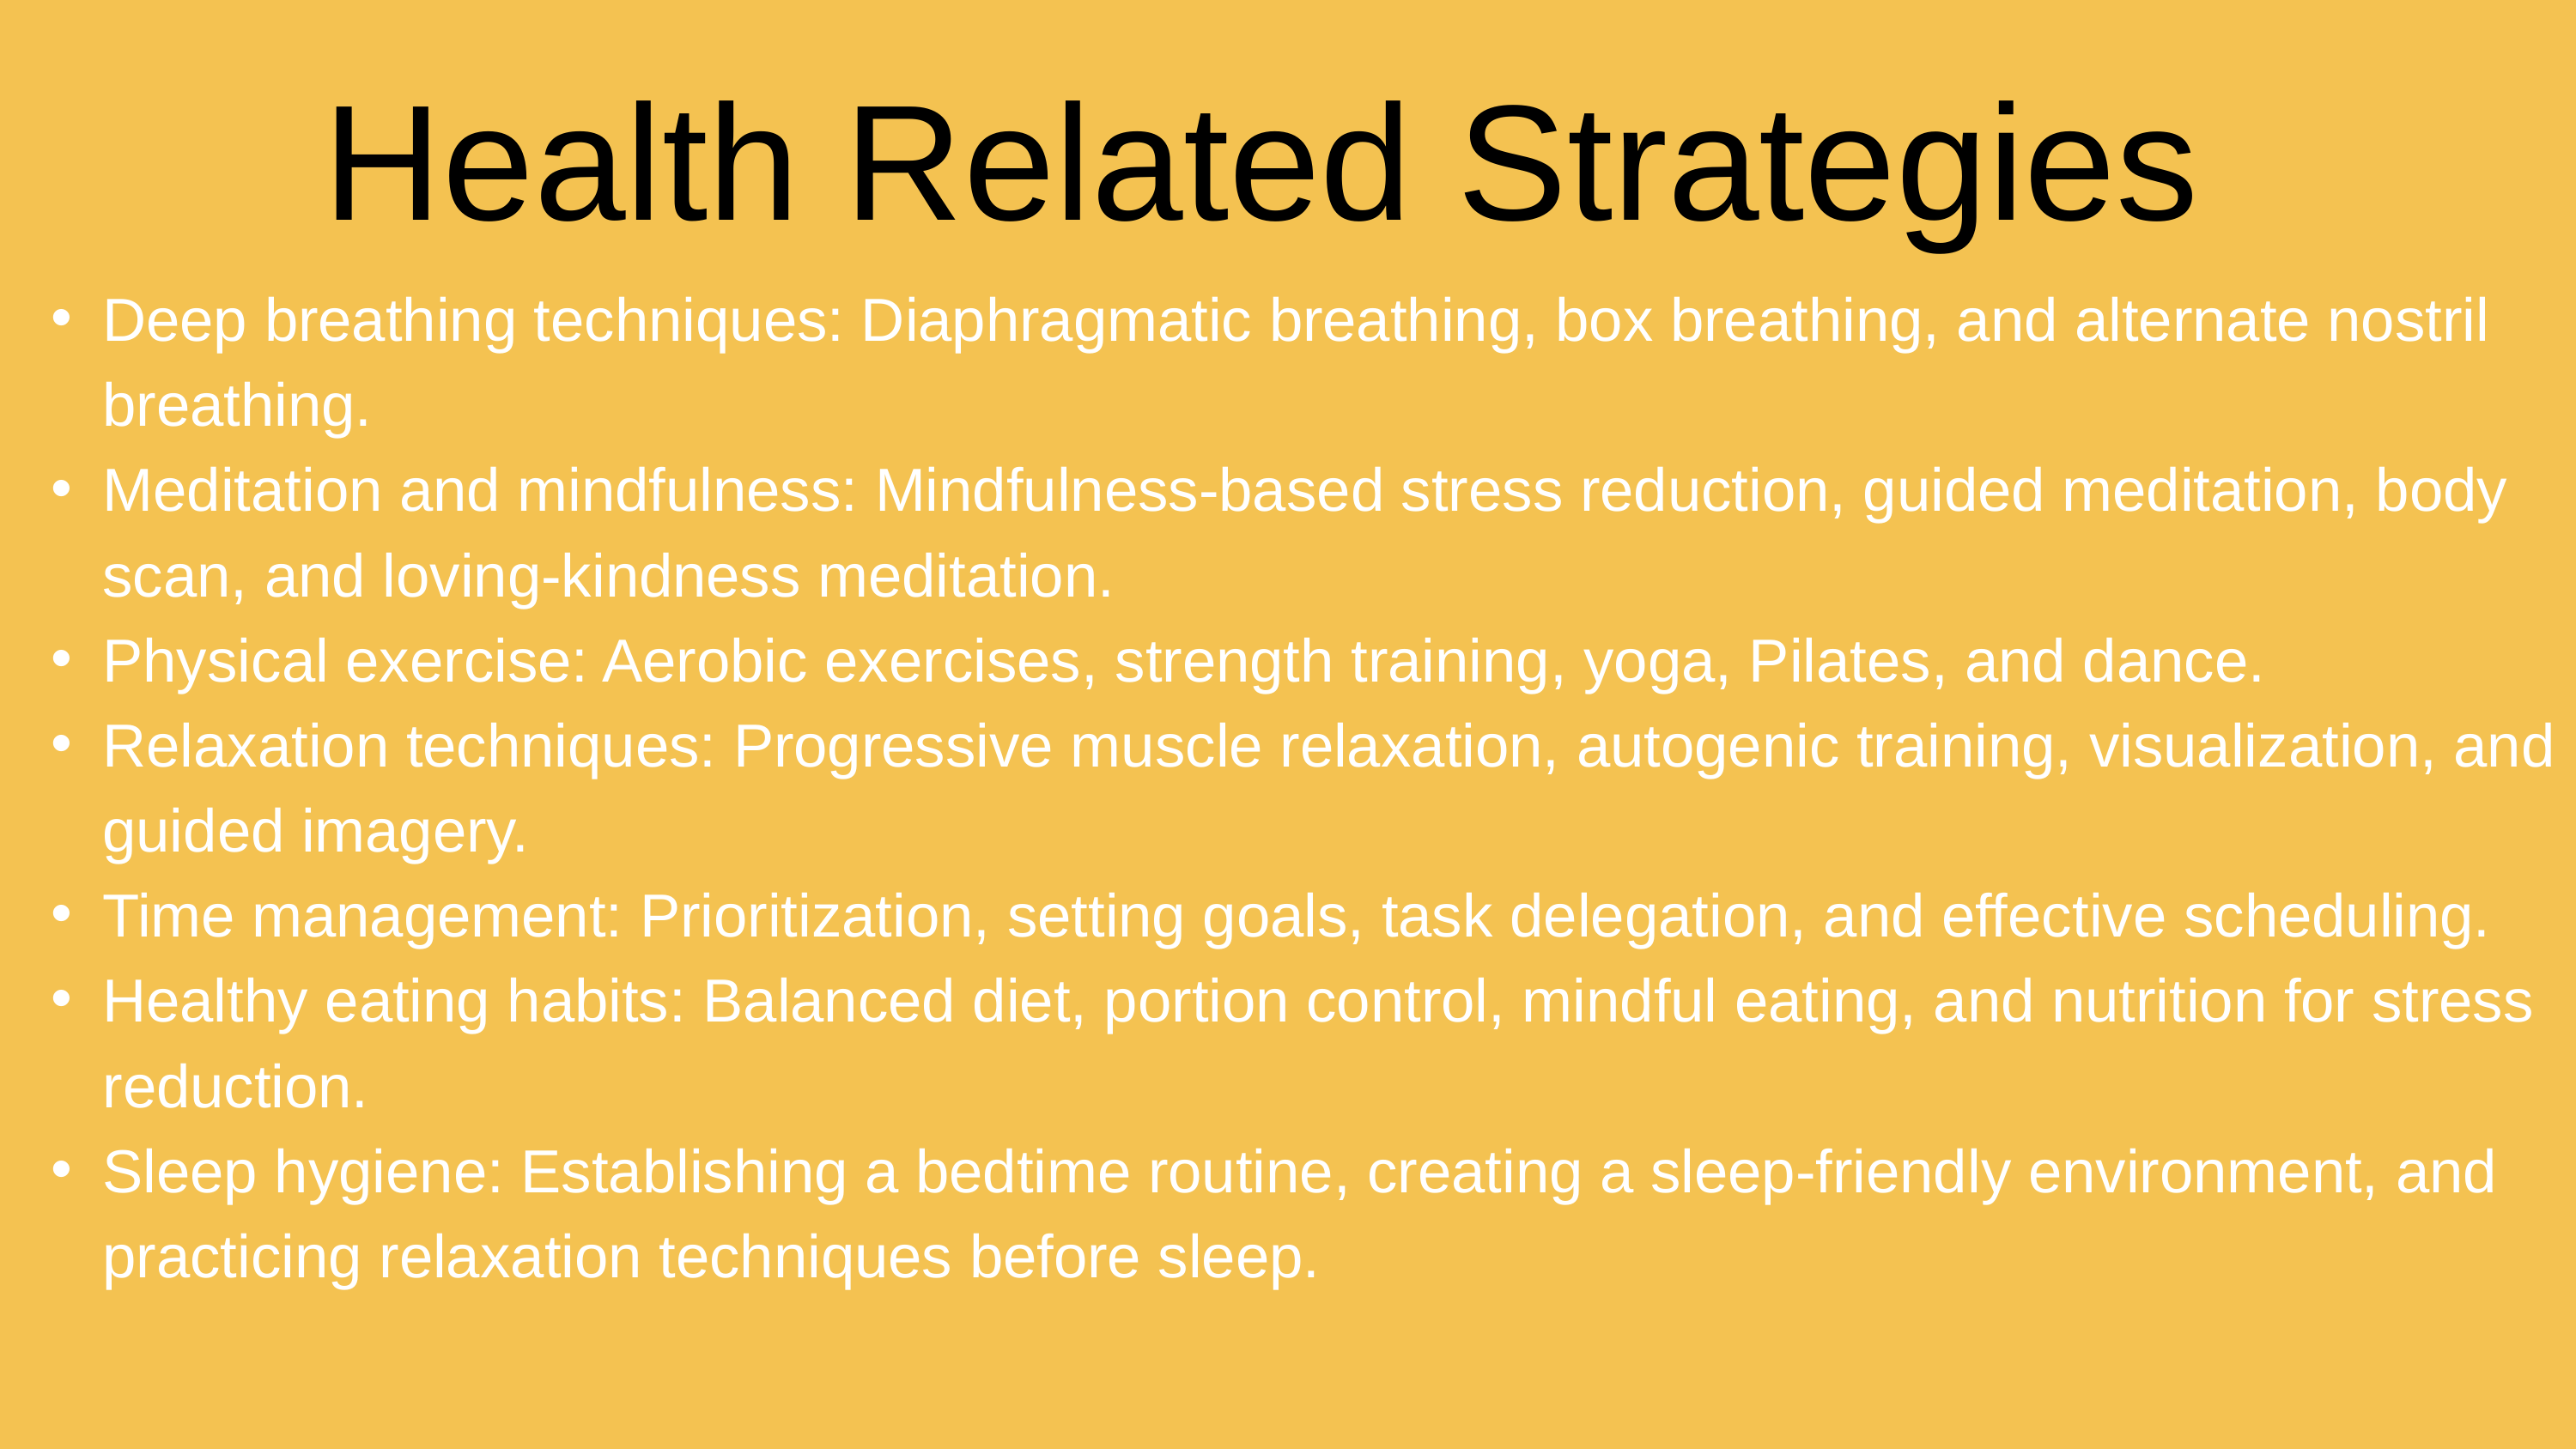

Health Related Strategies
Deep breathing techniques: Diaphragmatic breathing, box breathing, and alternate nostril breathing.
Meditation and mindfulness: Mindfulness-based stress reduction, guided meditation, body scan, and loving-kindness meditation.
Physical exercise: Aerobic exercises, strength training, yoga, Pilates, and dance.
Relaxation techniques: Progressive muscle relaxation, autogenic training, visualization, and guided imagery.
Time management: Prioritization, setting goals, task delegation, and effective scheduling.
Healthy eating habits: Balanced diet, portion control, mindful eating, and nutrition for stress reduction.
Sleep hygiene: Establishing a bedtime routine, creating a sleep-friendly environment, and practicing relaxation techniques before sleep.